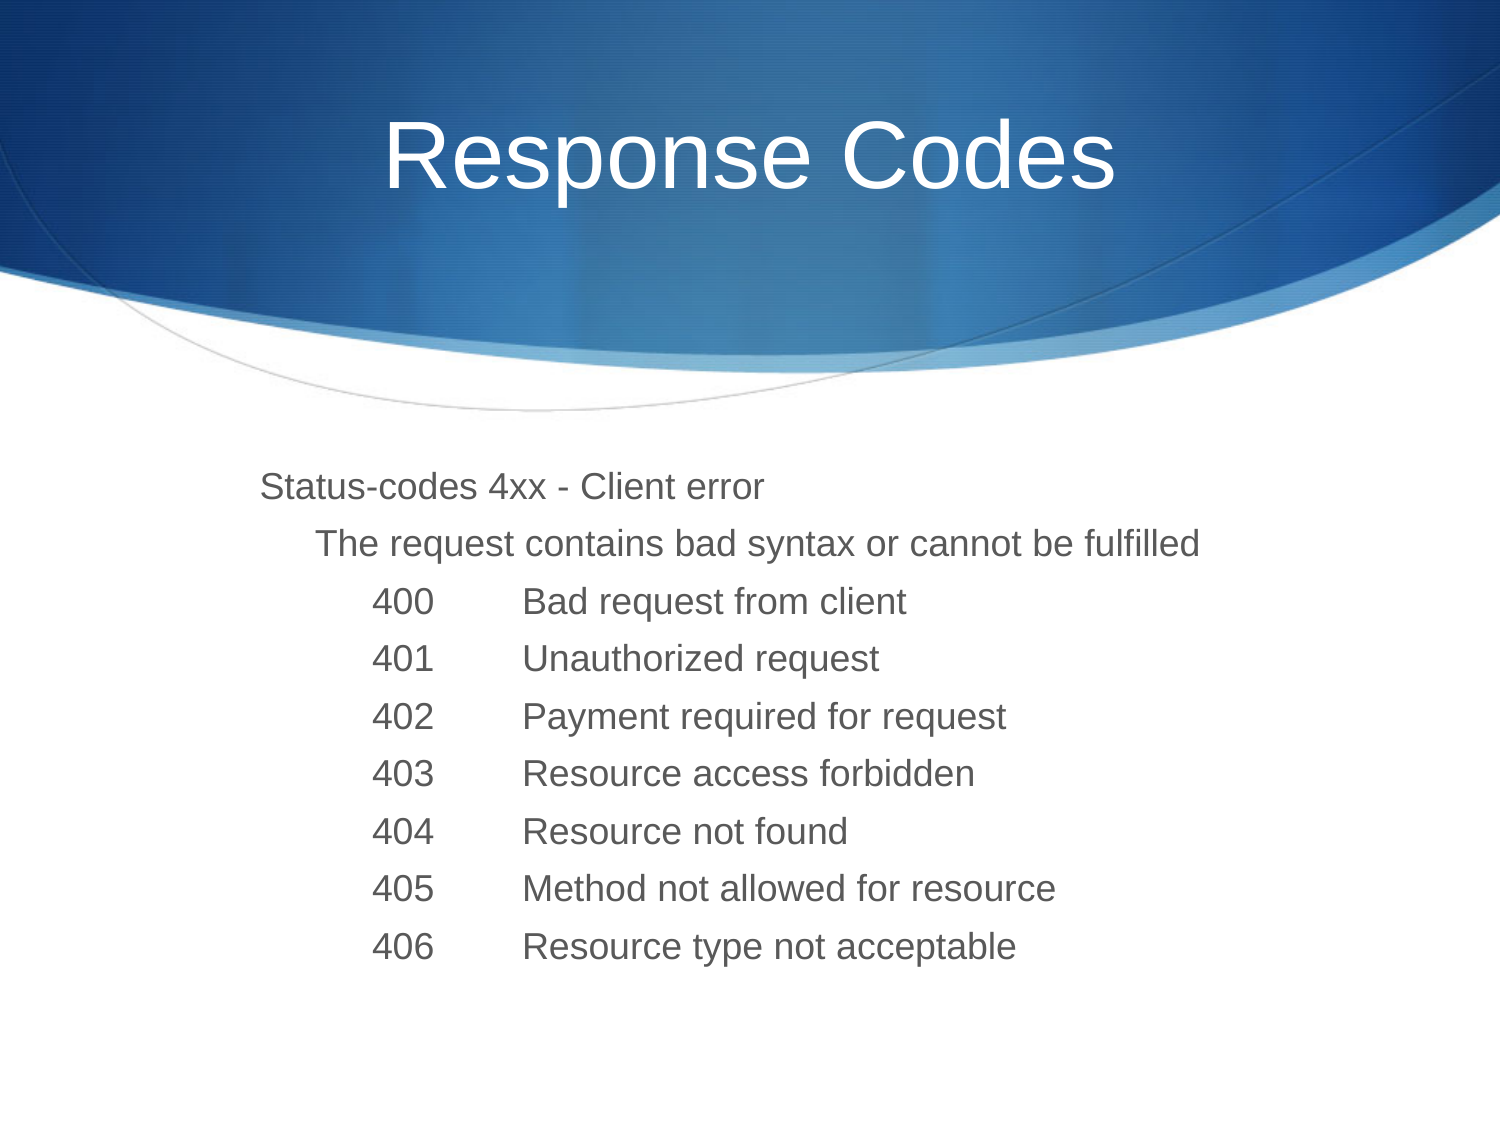

Response Codes
Status-codes 4xx - Client error
The request contains bad syntax or cannot be fulfilled
400	Bad request from client
401	Unauthorized request
402	Payment required for request
403	Resource access forbidden
404	Resource not found
405	Method not allowed for resource
406	Resource type not acceptable